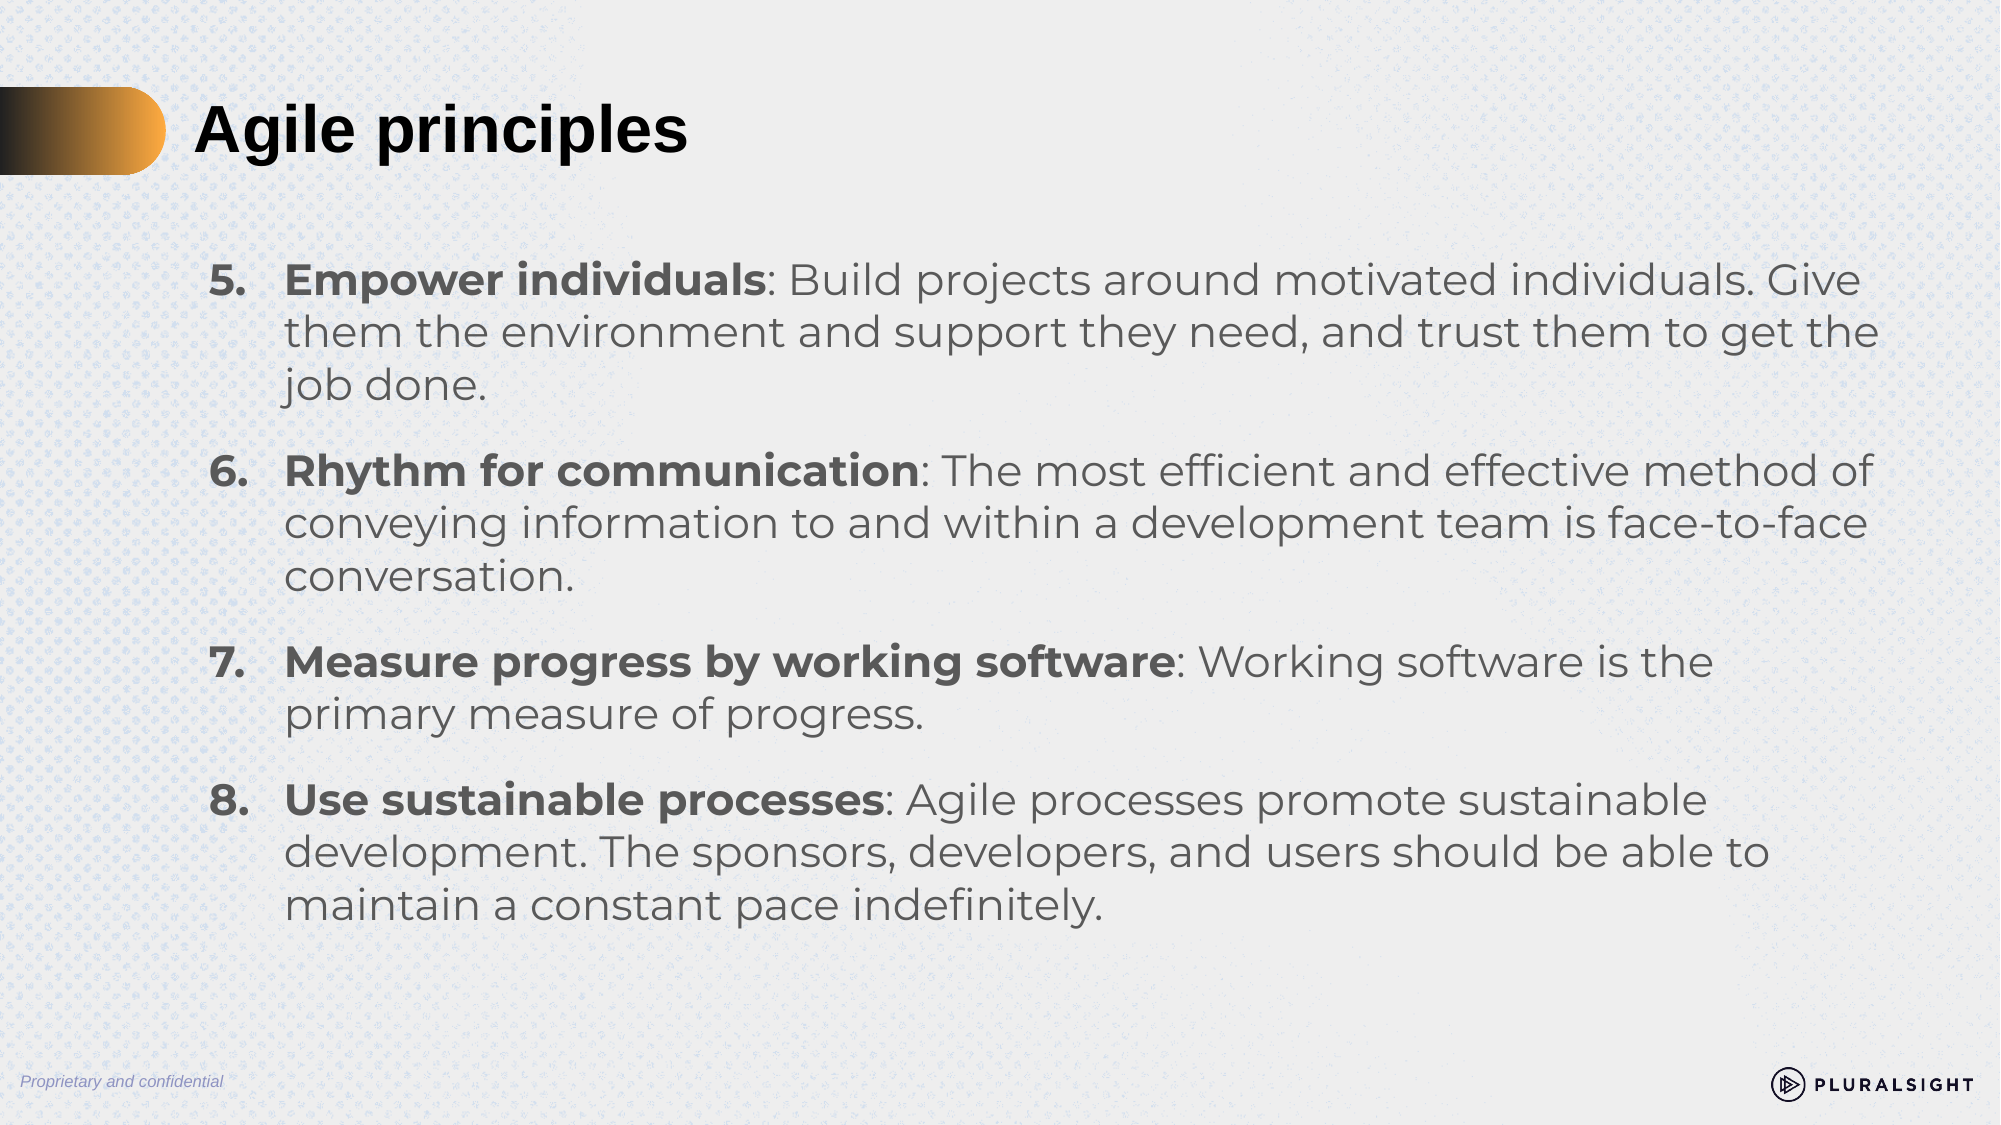

# Agile principles
Empower individuals: Build projects around motivated individuals. Give them the environment and support they need, and trust them to get the job done.
Rhythm for communication: The most efficient and effective method of conveying information to and within a development team is face-to-face conversation.
Measure progress by working software: Working software is the primary measure of progress.
Use sustainable processes: Agile processes promote sustainable development. The sponsors, developers, and users should be able to maintain a constant pace indefinitely.